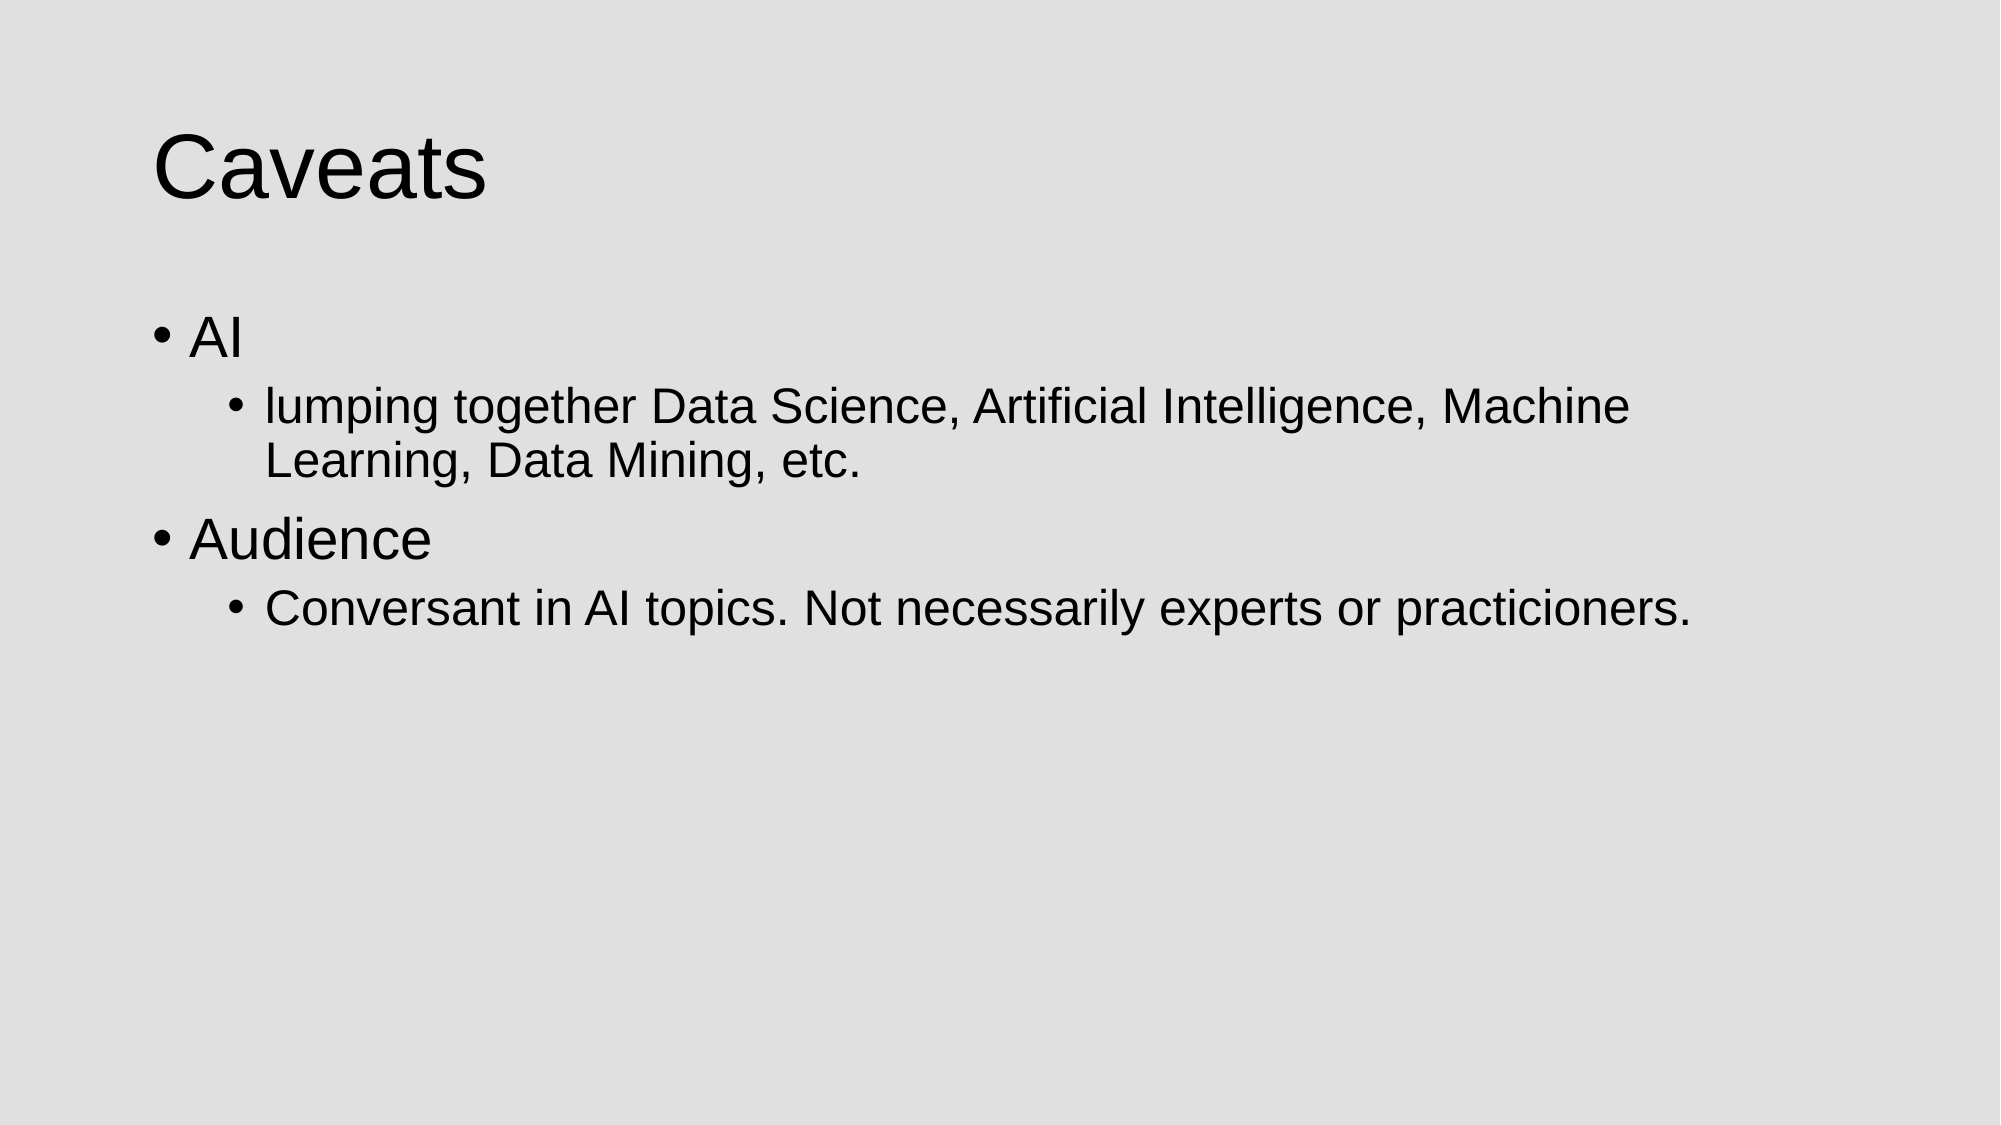

# Caveats
AI
lumping together Data Science, Artificial Intelligence, Machine Learning, Data Mining, etc.
Audience
Conversant in AI topics. Not necessarily experts or practicioners.